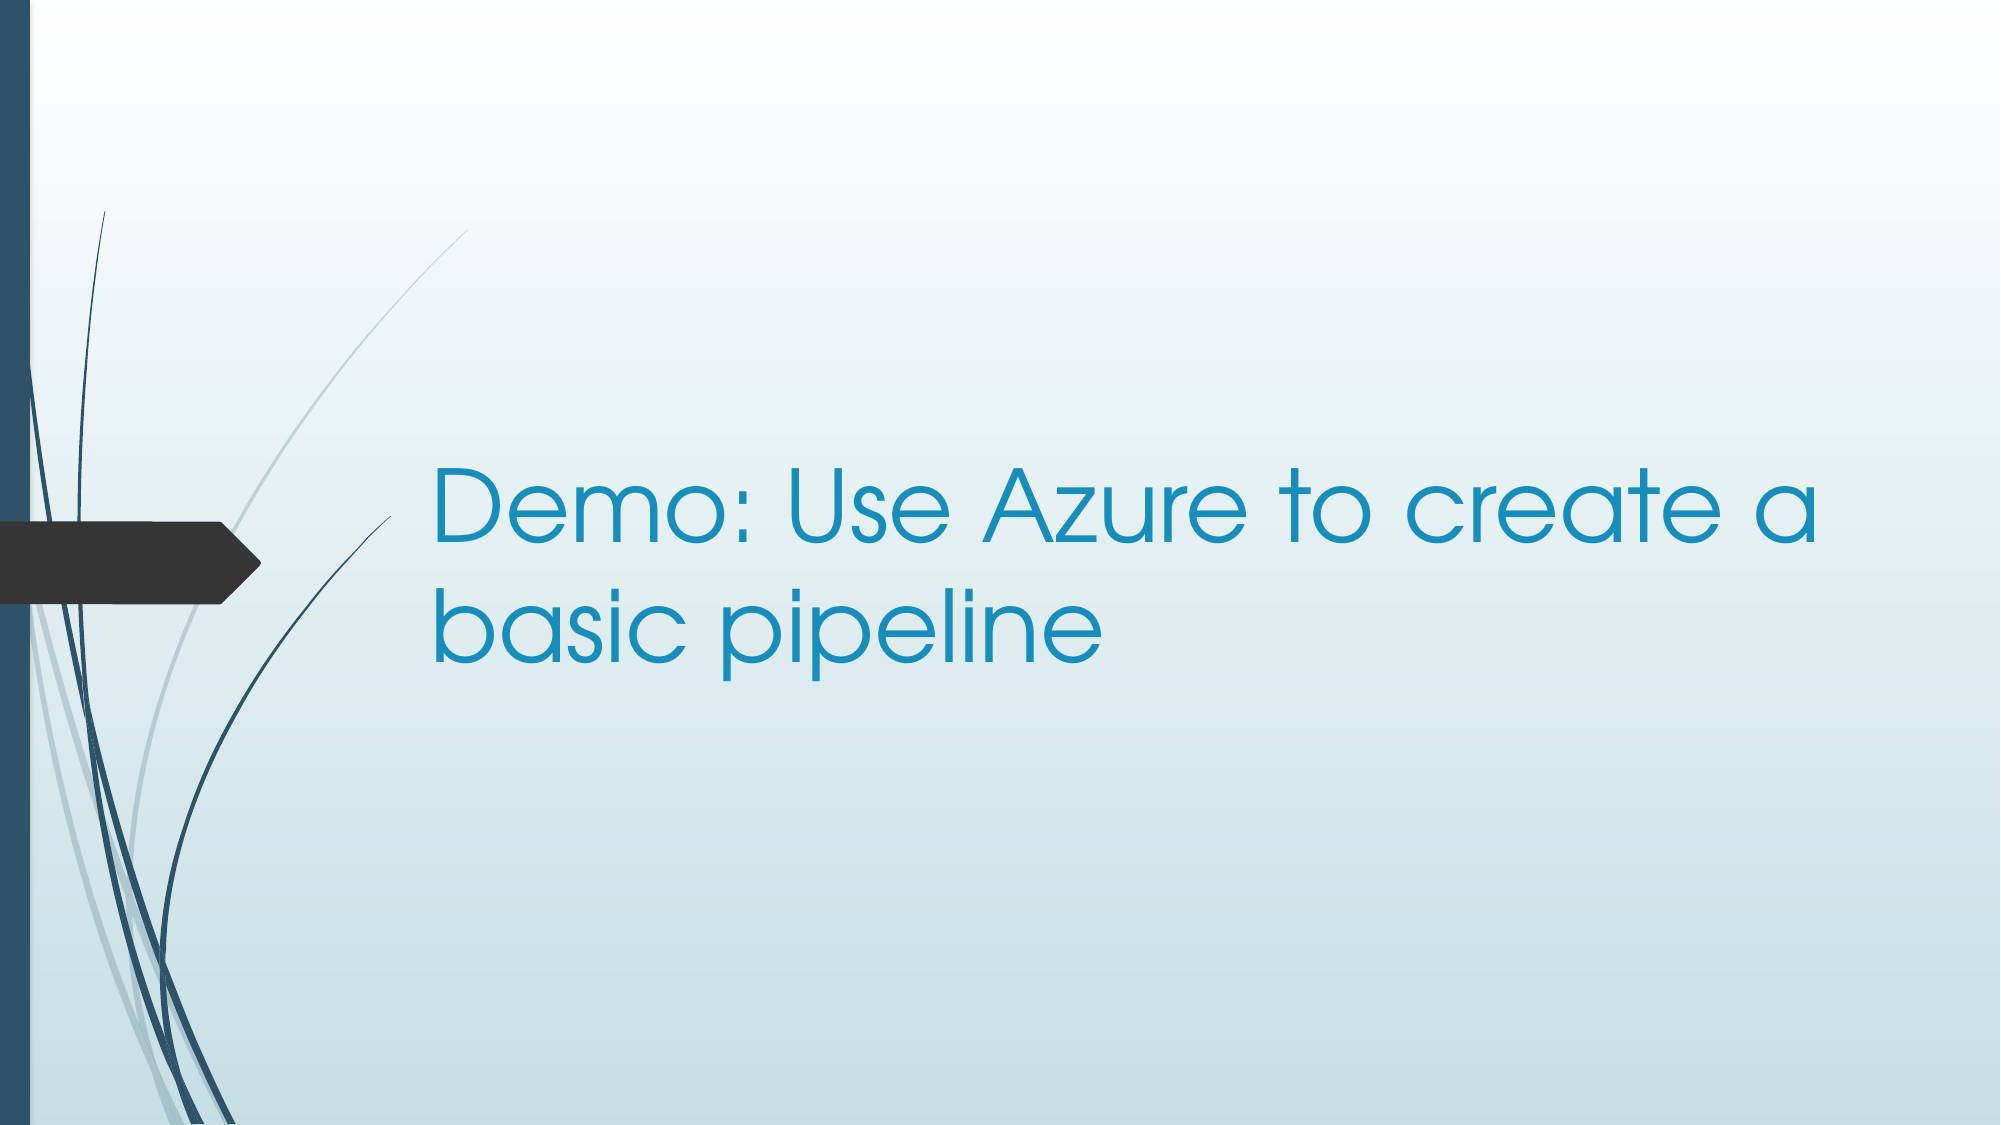

# Demo: Use Azure to create a basic pipeline